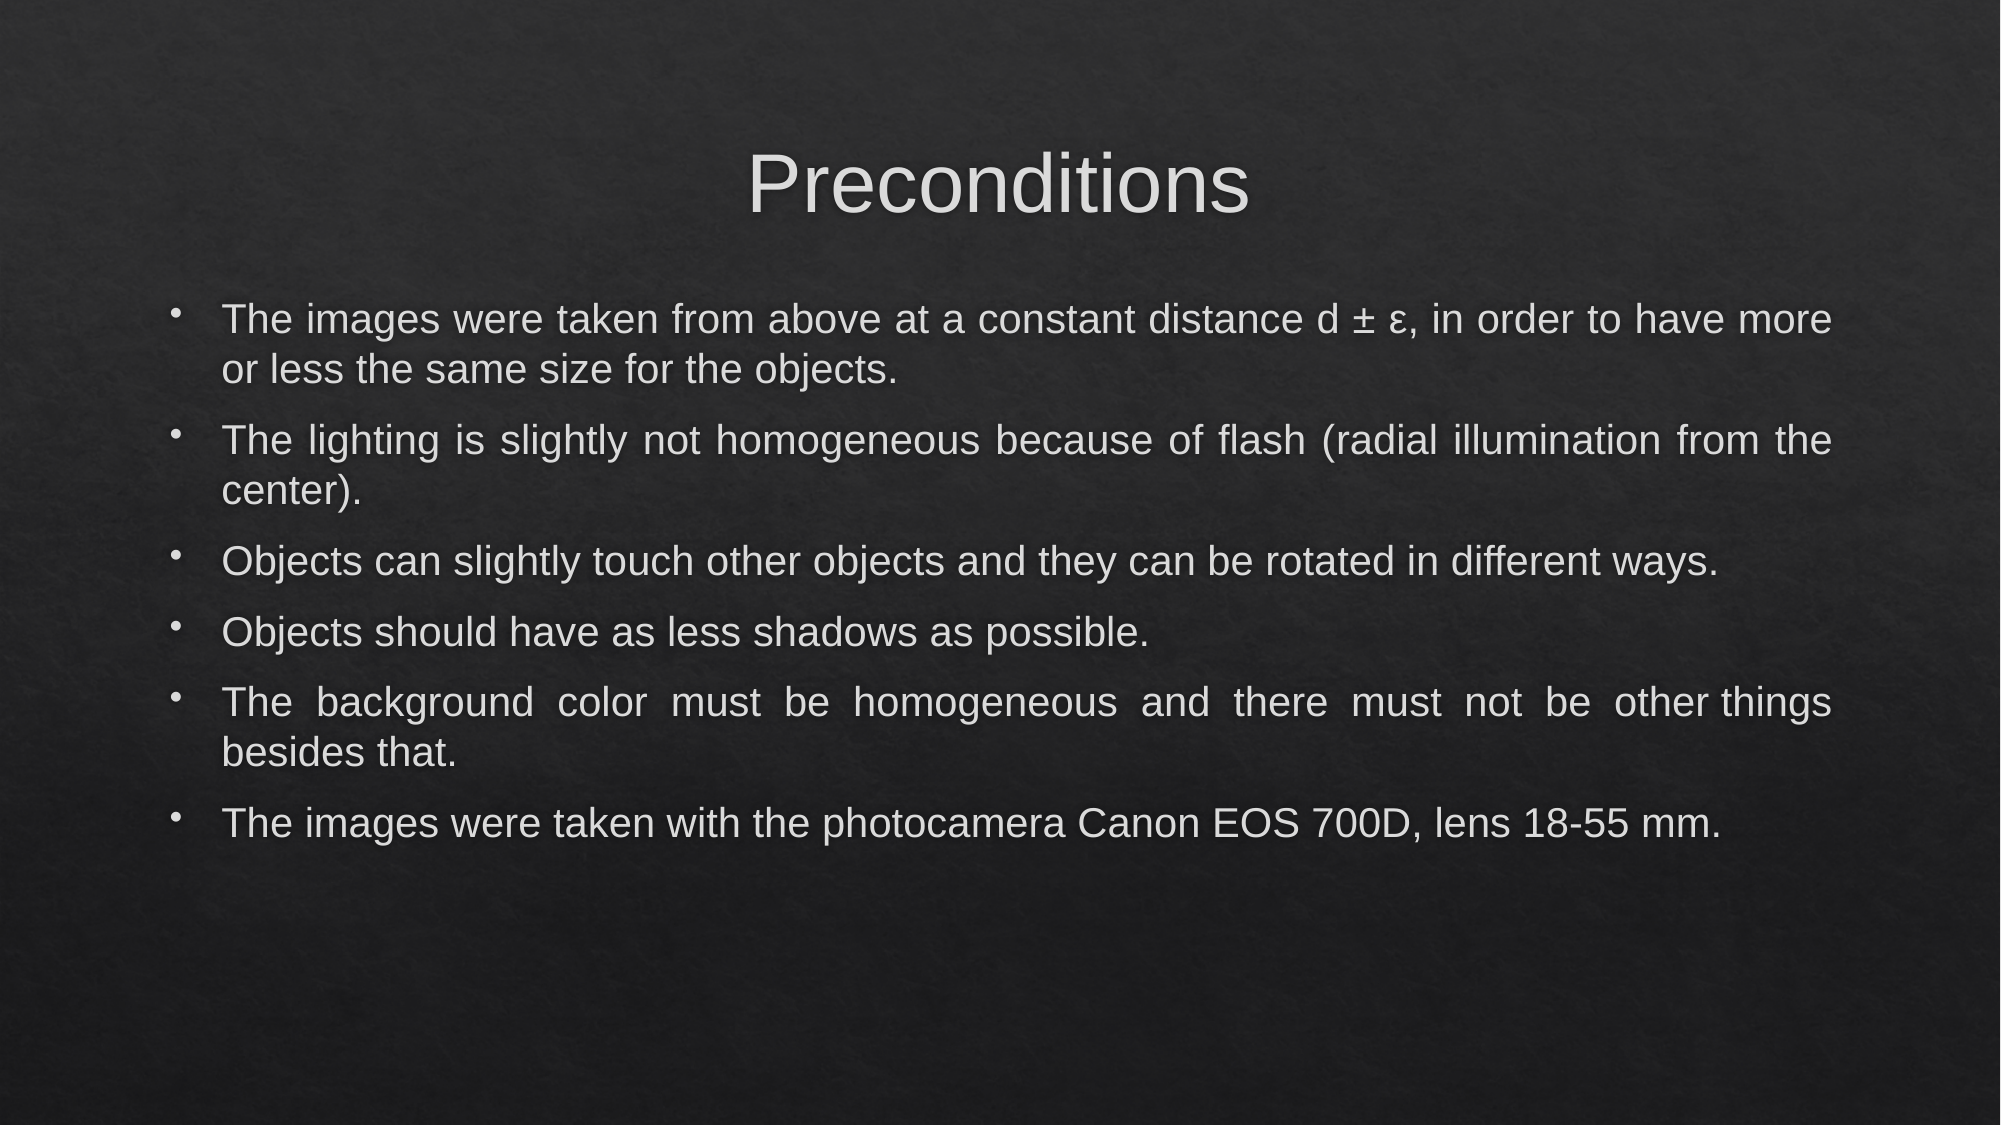

# Preconditions
The images were taken from above at a constant distance d ± ε, in order to have more or less the same size for the objects.
The lighting is slightly not homogeneous because of flash (radial illumination from the center).
Objects can slightly touch other objects and they can be rotated in different ways.
Objects should have as less shadows as possible.
The background color must be homogeneous and there must not be other things besides that.
The images were taken with the photocamera Canon EOS 700D, lens 18-55 mm.